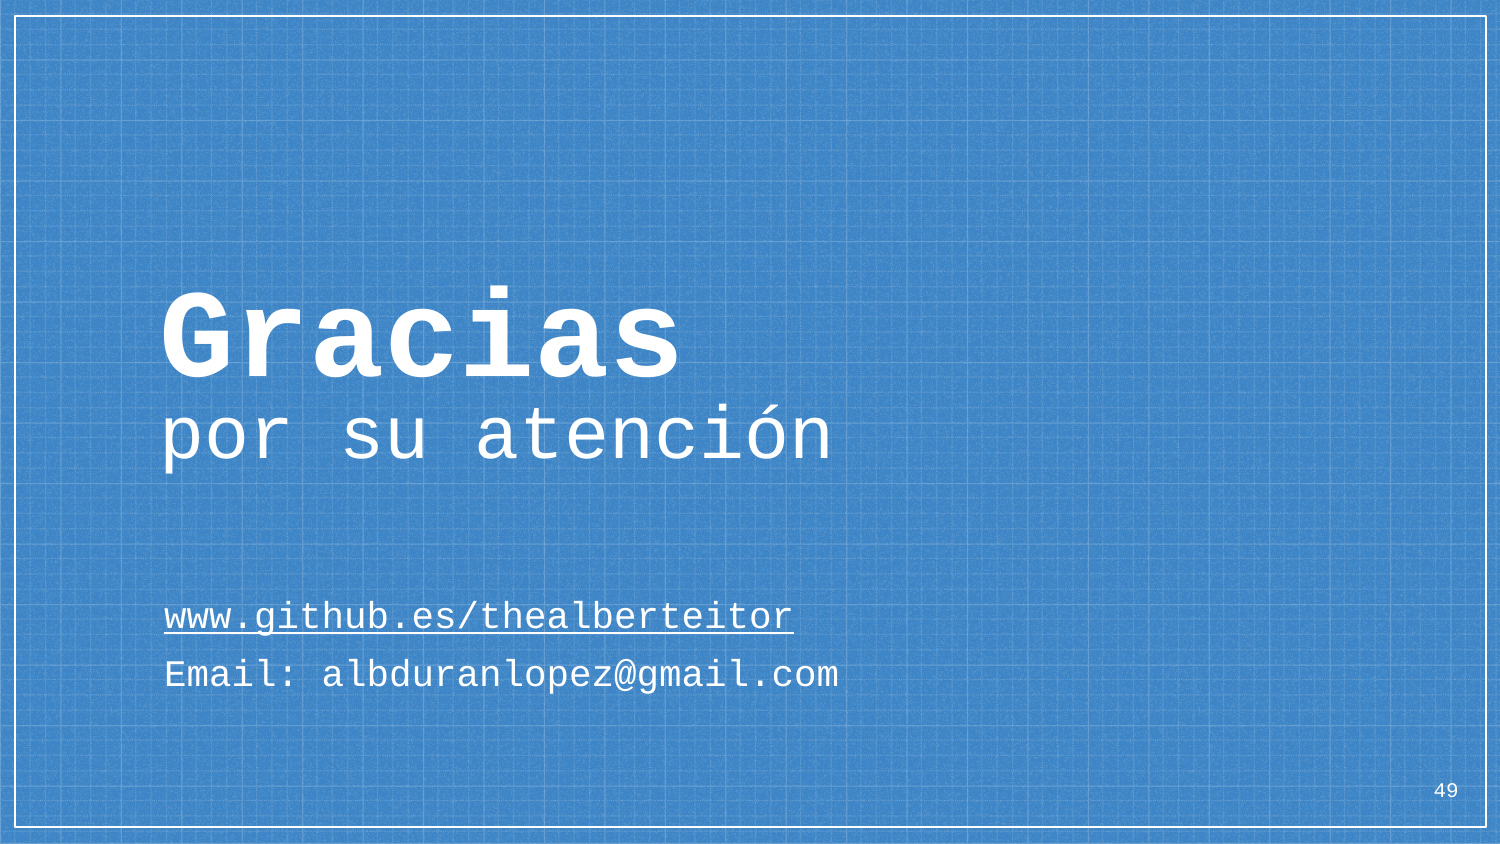

Gracias
por su atención

www.github.es/thealberteitor
Email: albduranlopez@gmail.com
49